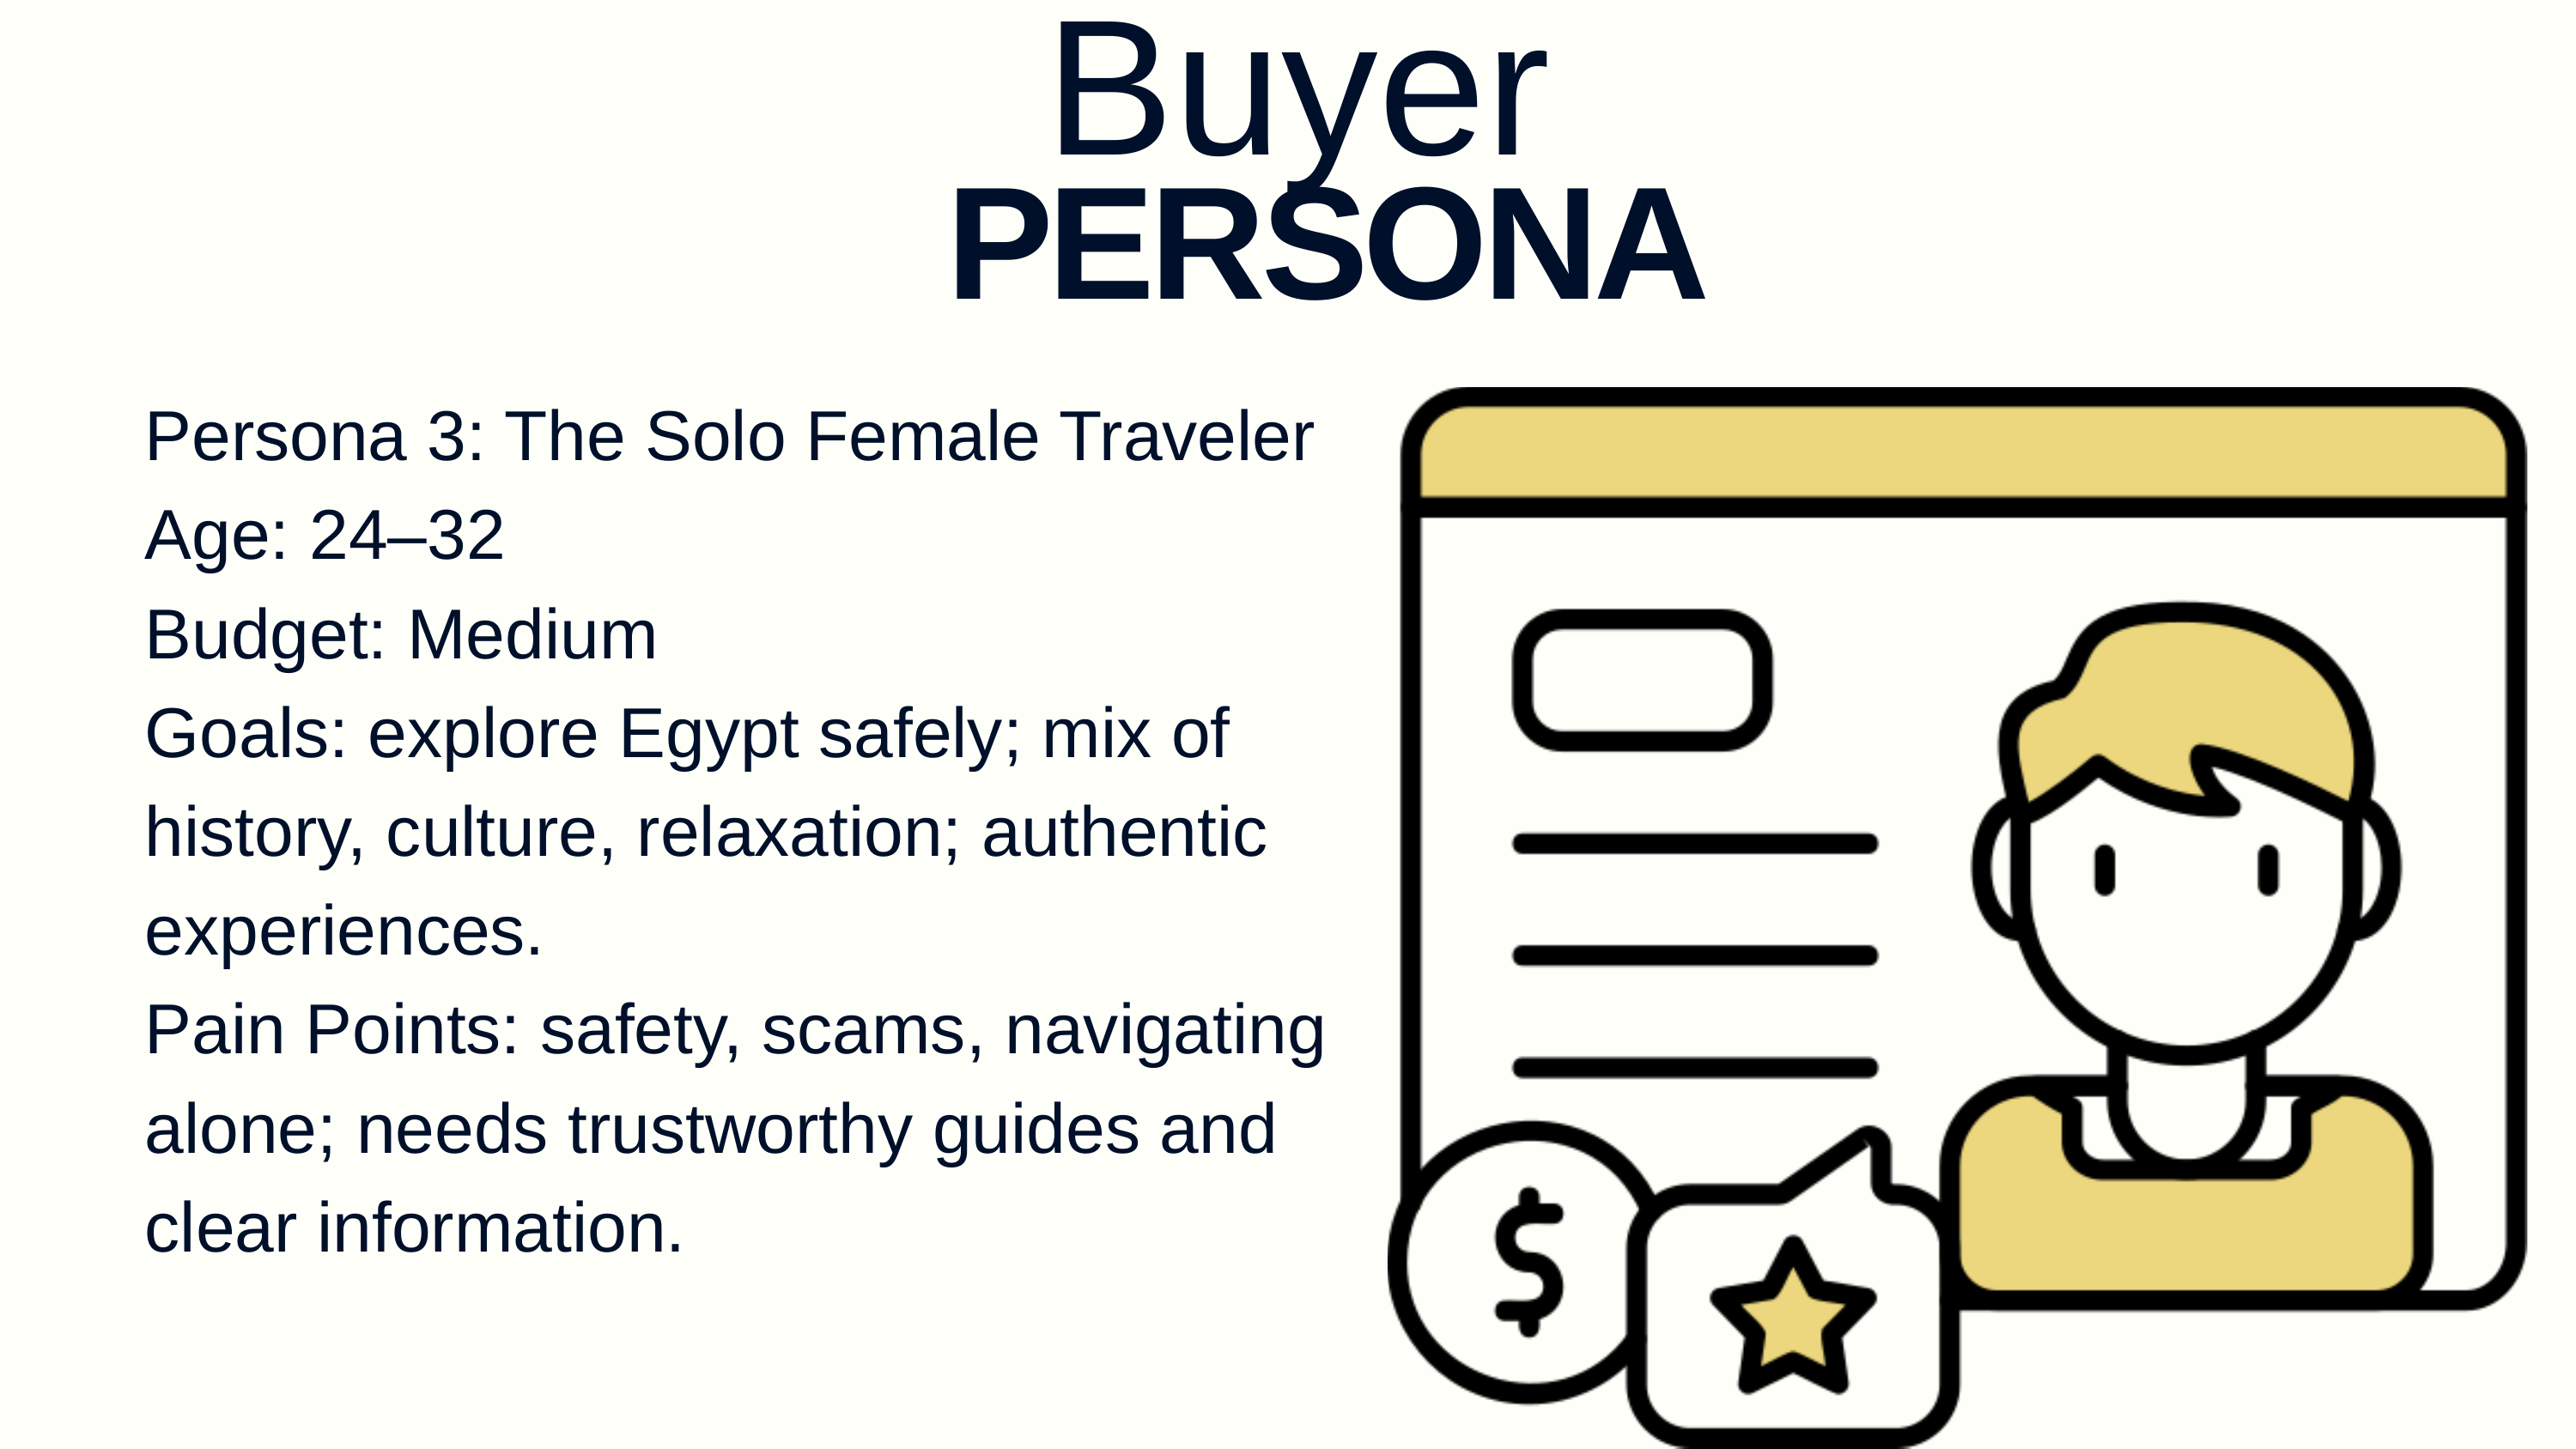

Buyer
PERSONA
Persona 3: The Solo Female Traveler
Age: 24–32
Budget: Medium
Goals: explore Egypt safely; mix of history, culture, relaxation; authentic experiences.
Pain Points: safety, scams, navigating alone; needs trustworthy guides and clear information.